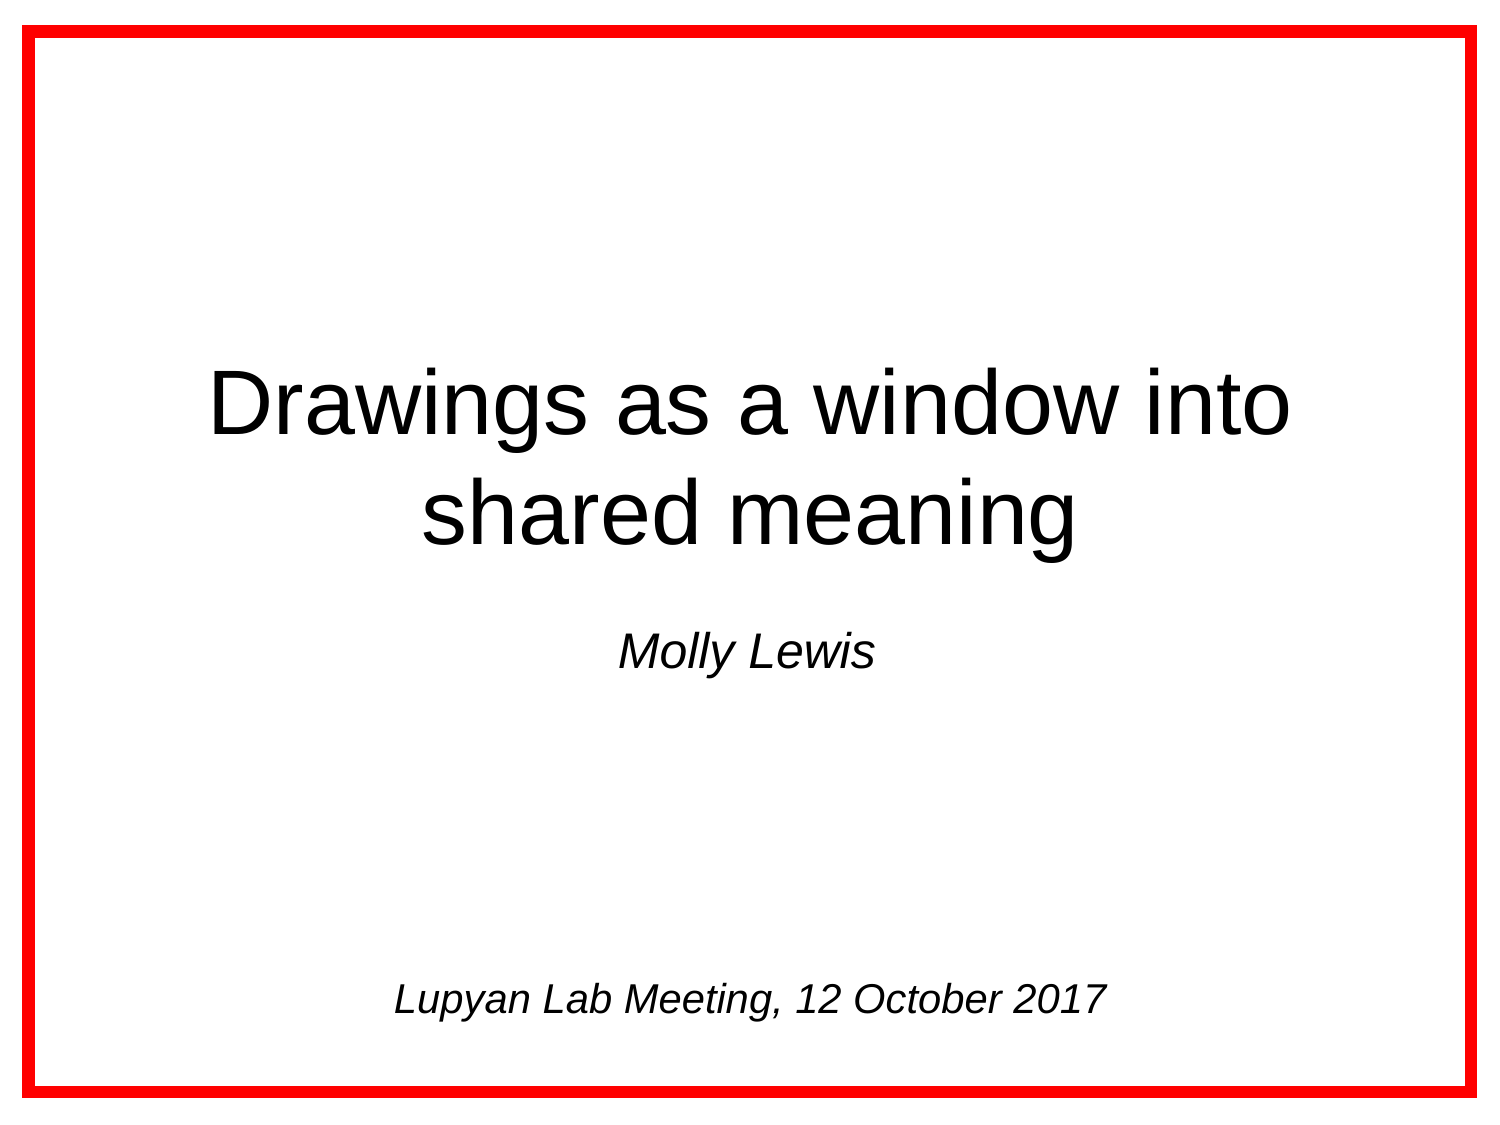

Drawings as a window into shared meaning
Molly Lewis

Lupyan Lab Meeting, 12 October 2017